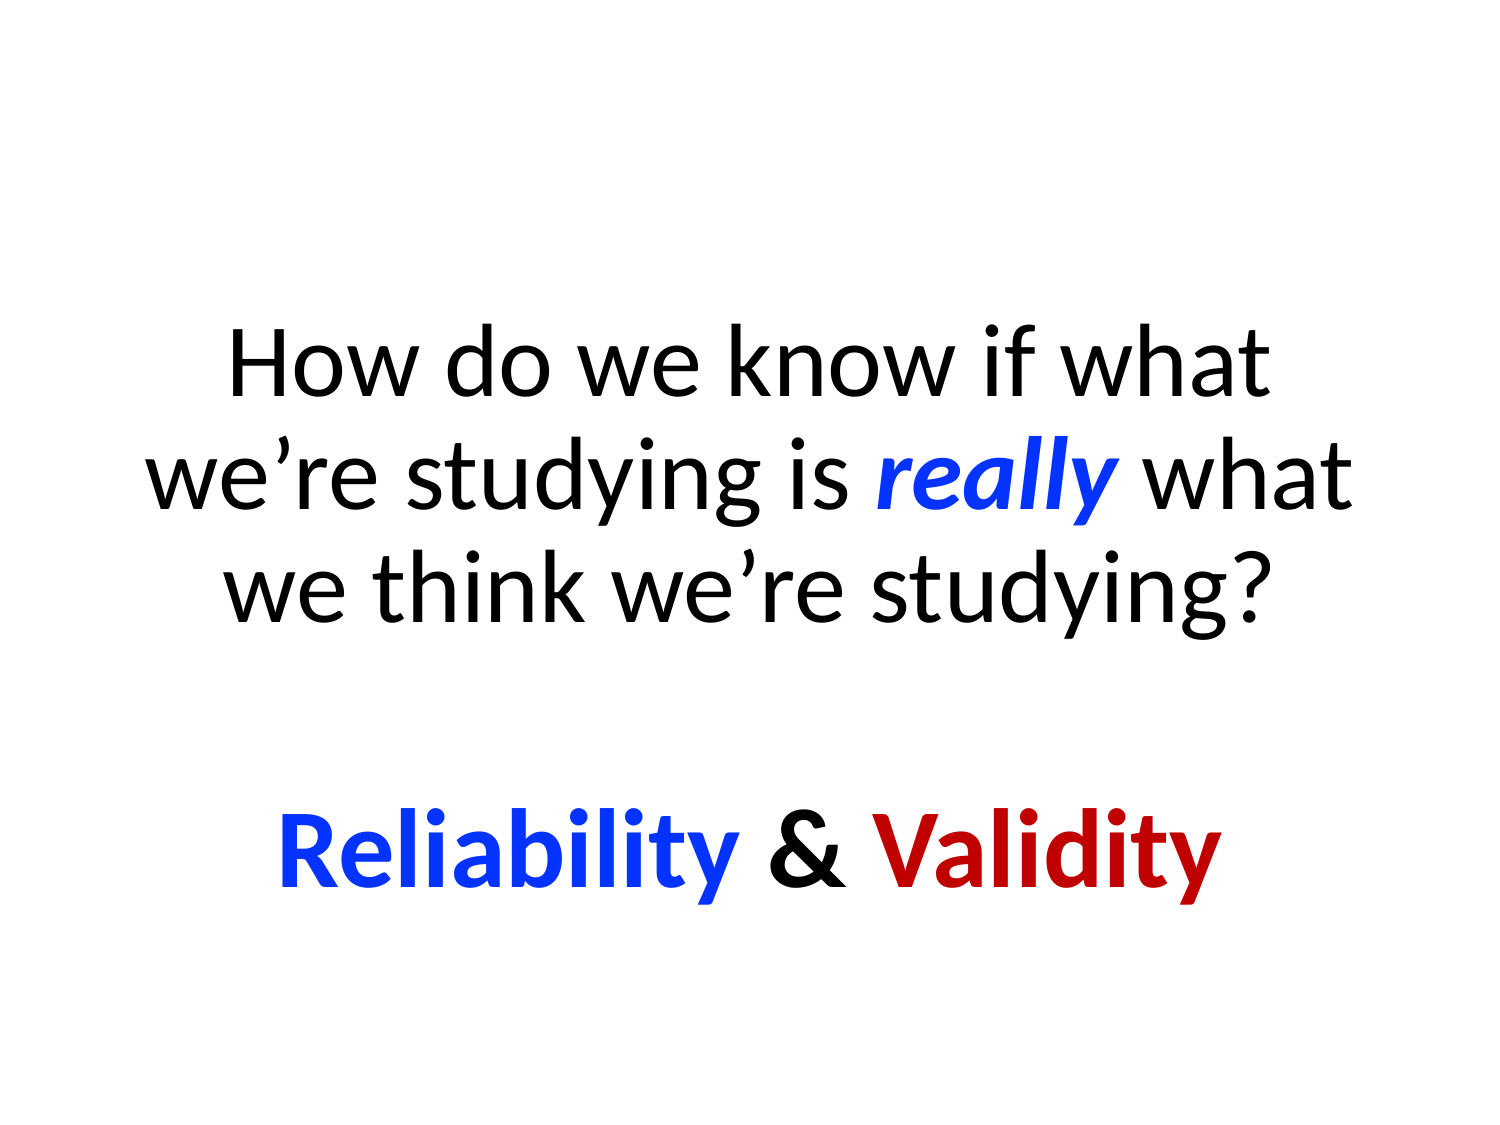

How do we know if what we’re studying is really what we think we’re studying?
Reliability & Validity